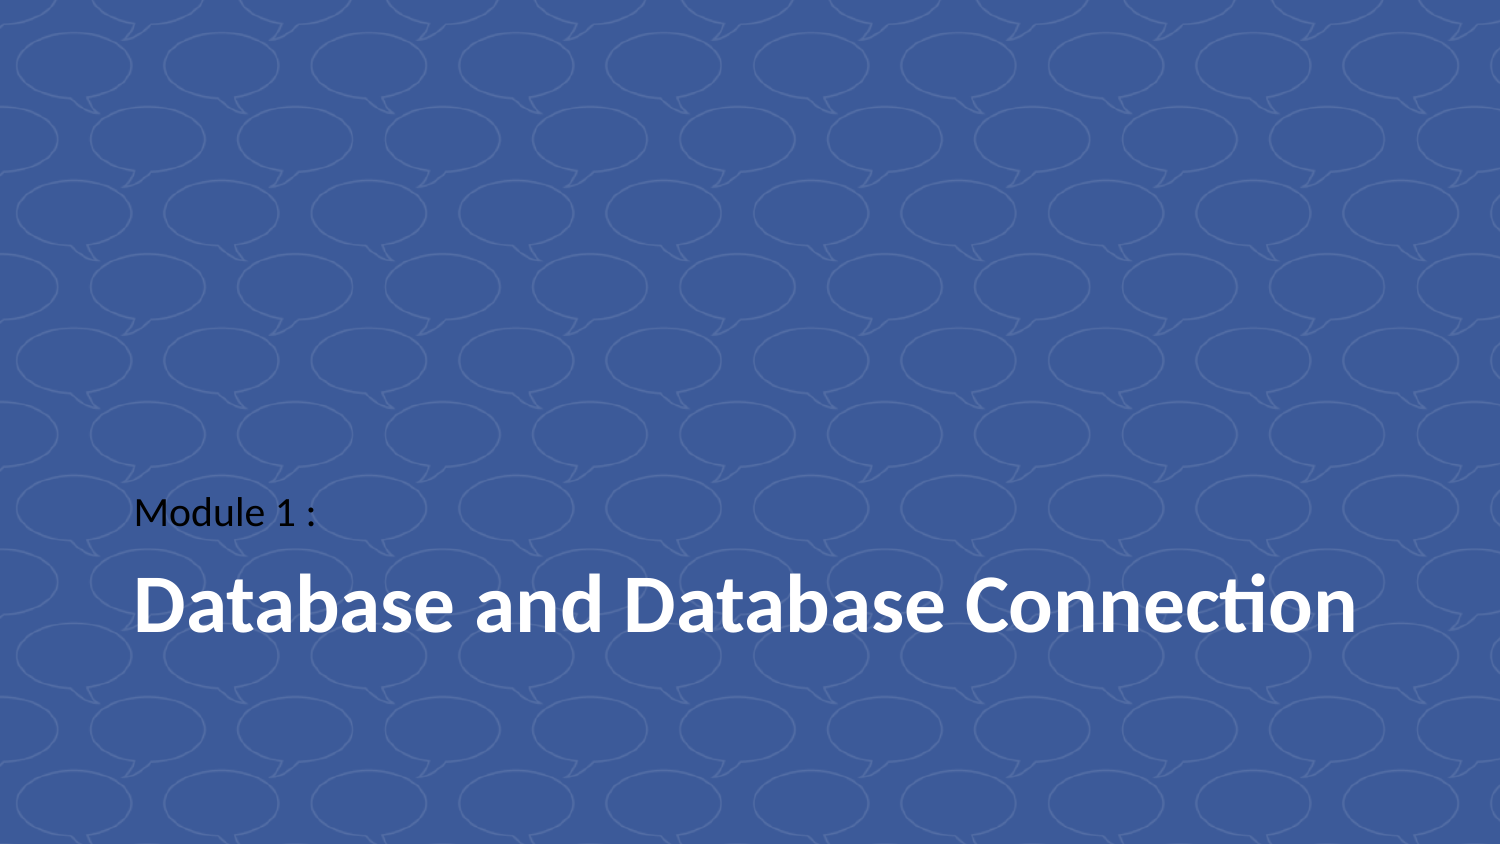

Module 1 :
# Database and Database Connection